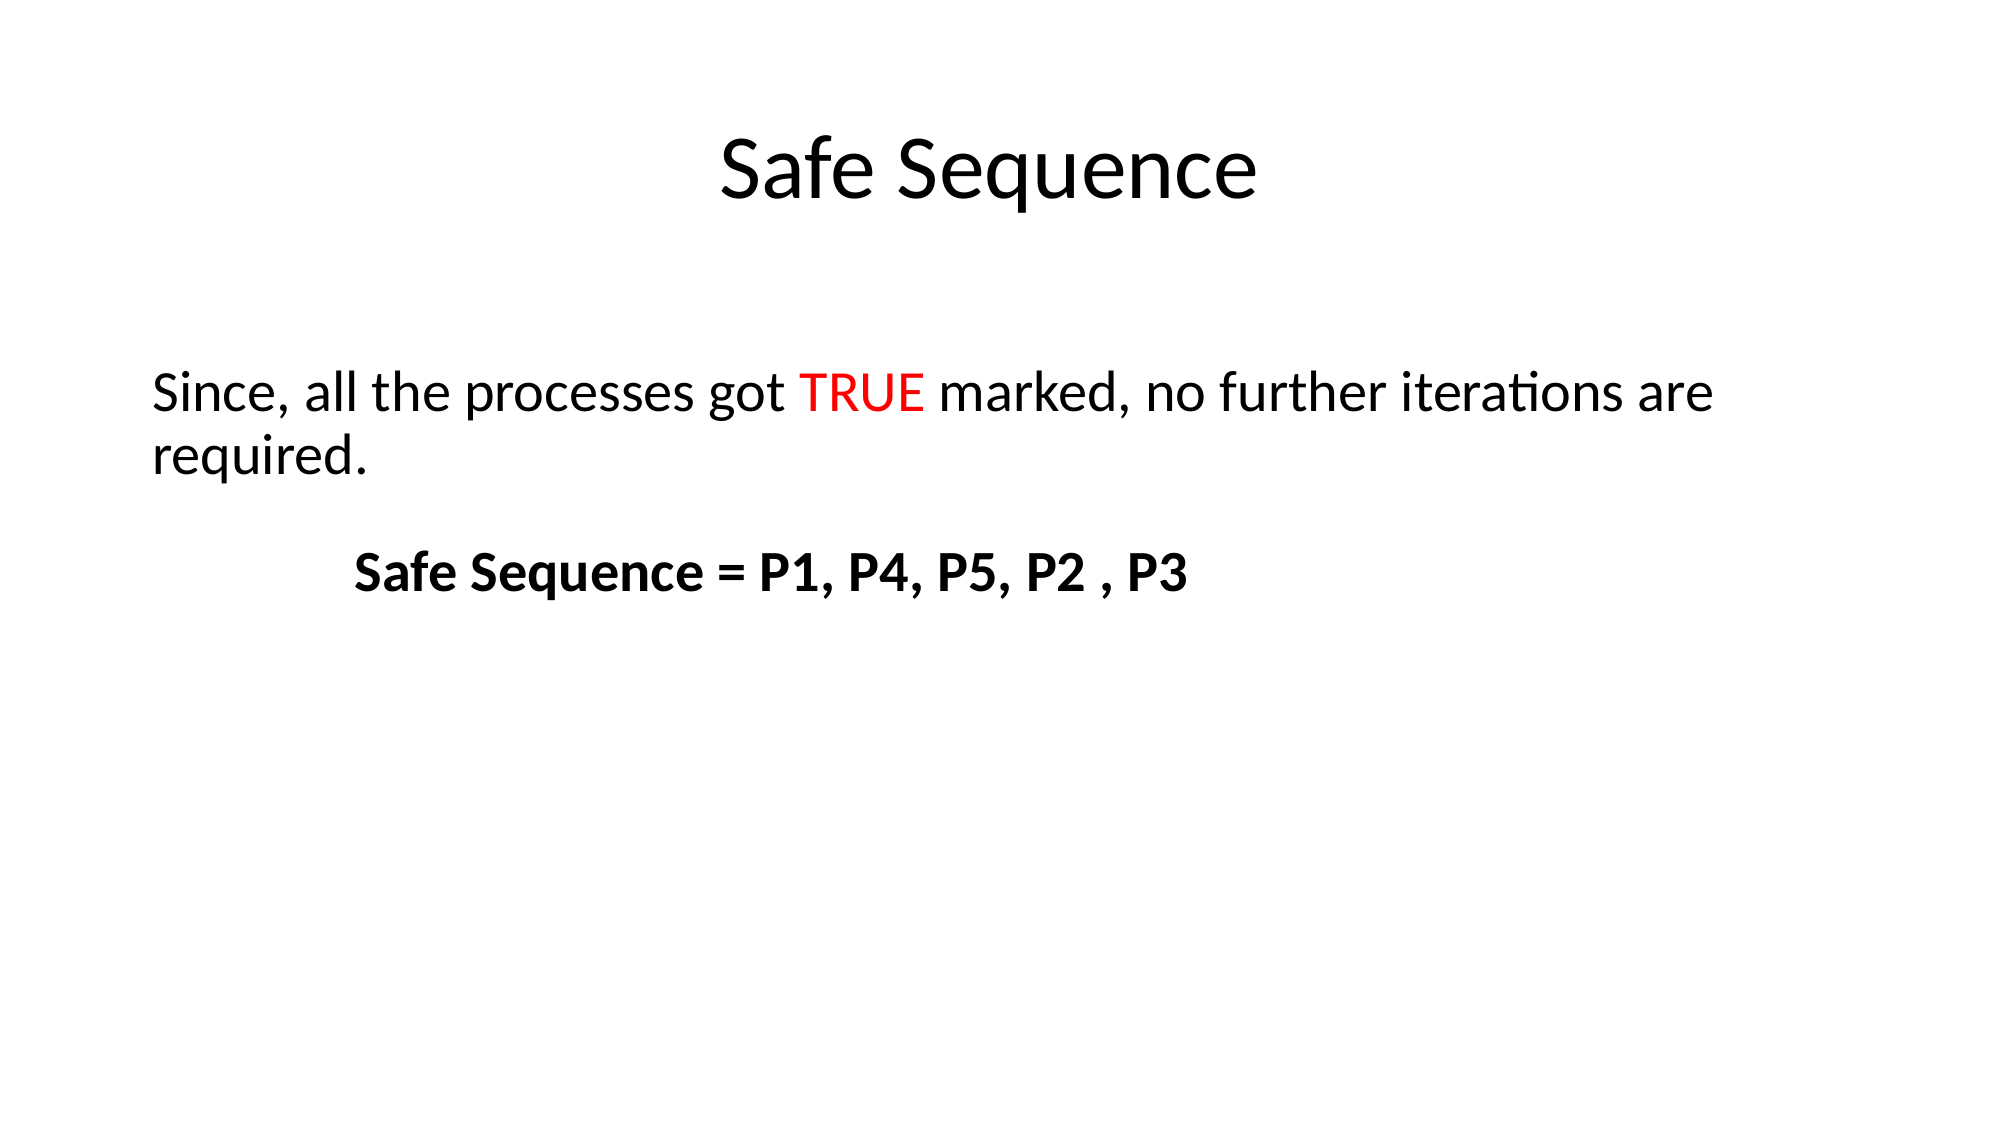

# Safe Sequence
Since, all the processes got TRUE marked, no further iterations are required.
                  Safe Sequence = P1, P4, P5, P2 , P3